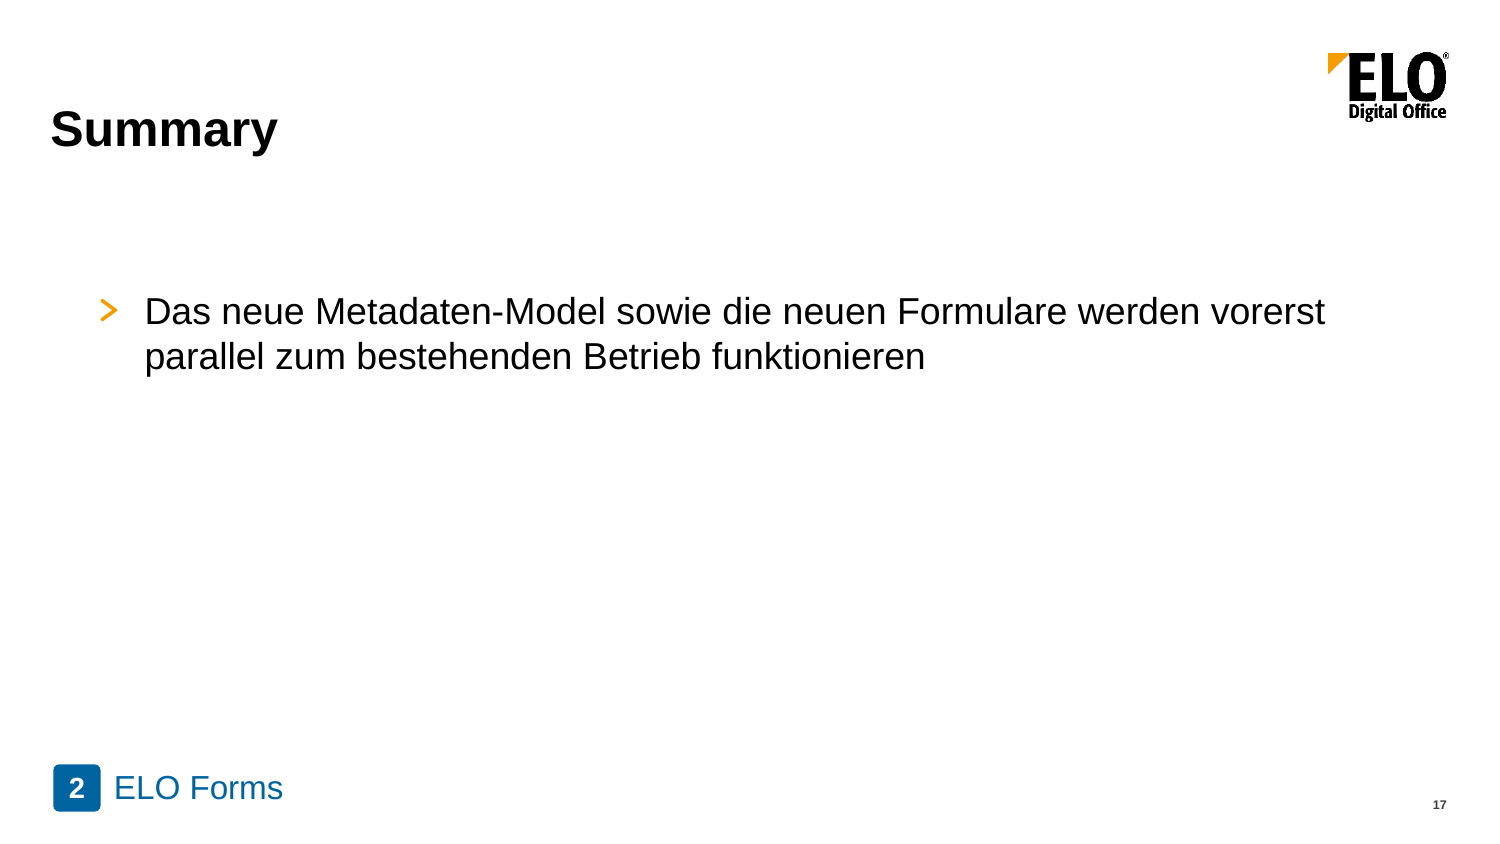

# Summary
Das neue Metadaten-Model sowie die neuen Formulare werden vorerst parallel zum bestehenden Betrieb funktionieren

ELO Forms
2